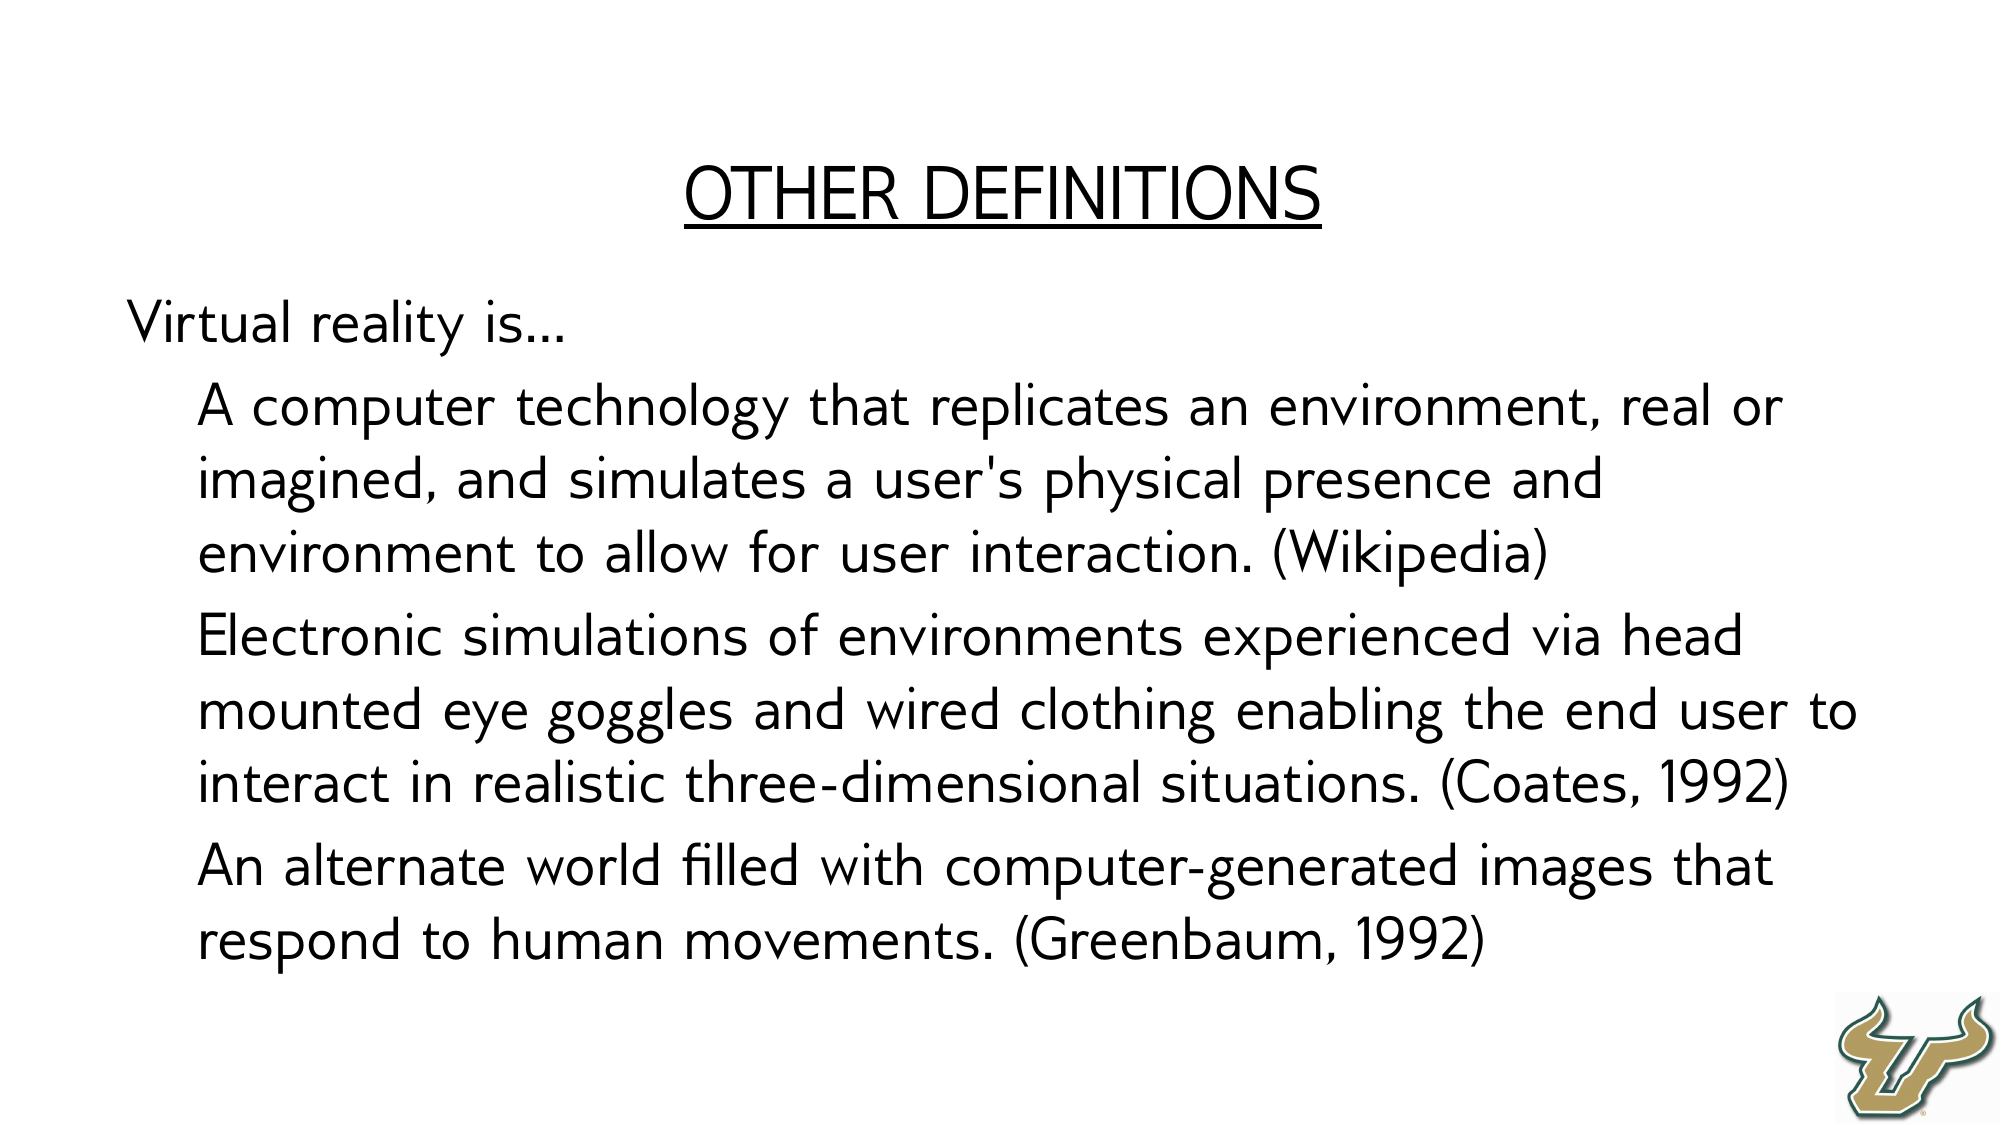

Other Definitions
Virtual reality is…
A computer technology that replicates an environment, real or imagined, and simulates a user's physical presence and environment to allow for user interaction. (Wikipedia)
Electronic simulations of environments experienced via head mounted eye goggles and wired clothing enabling the end user to interact in realistic three-dimensional situations. (Coates, 1992)
An alternate world filled with computer-generated images that respond to human movements. (Greenbaum, 1992)